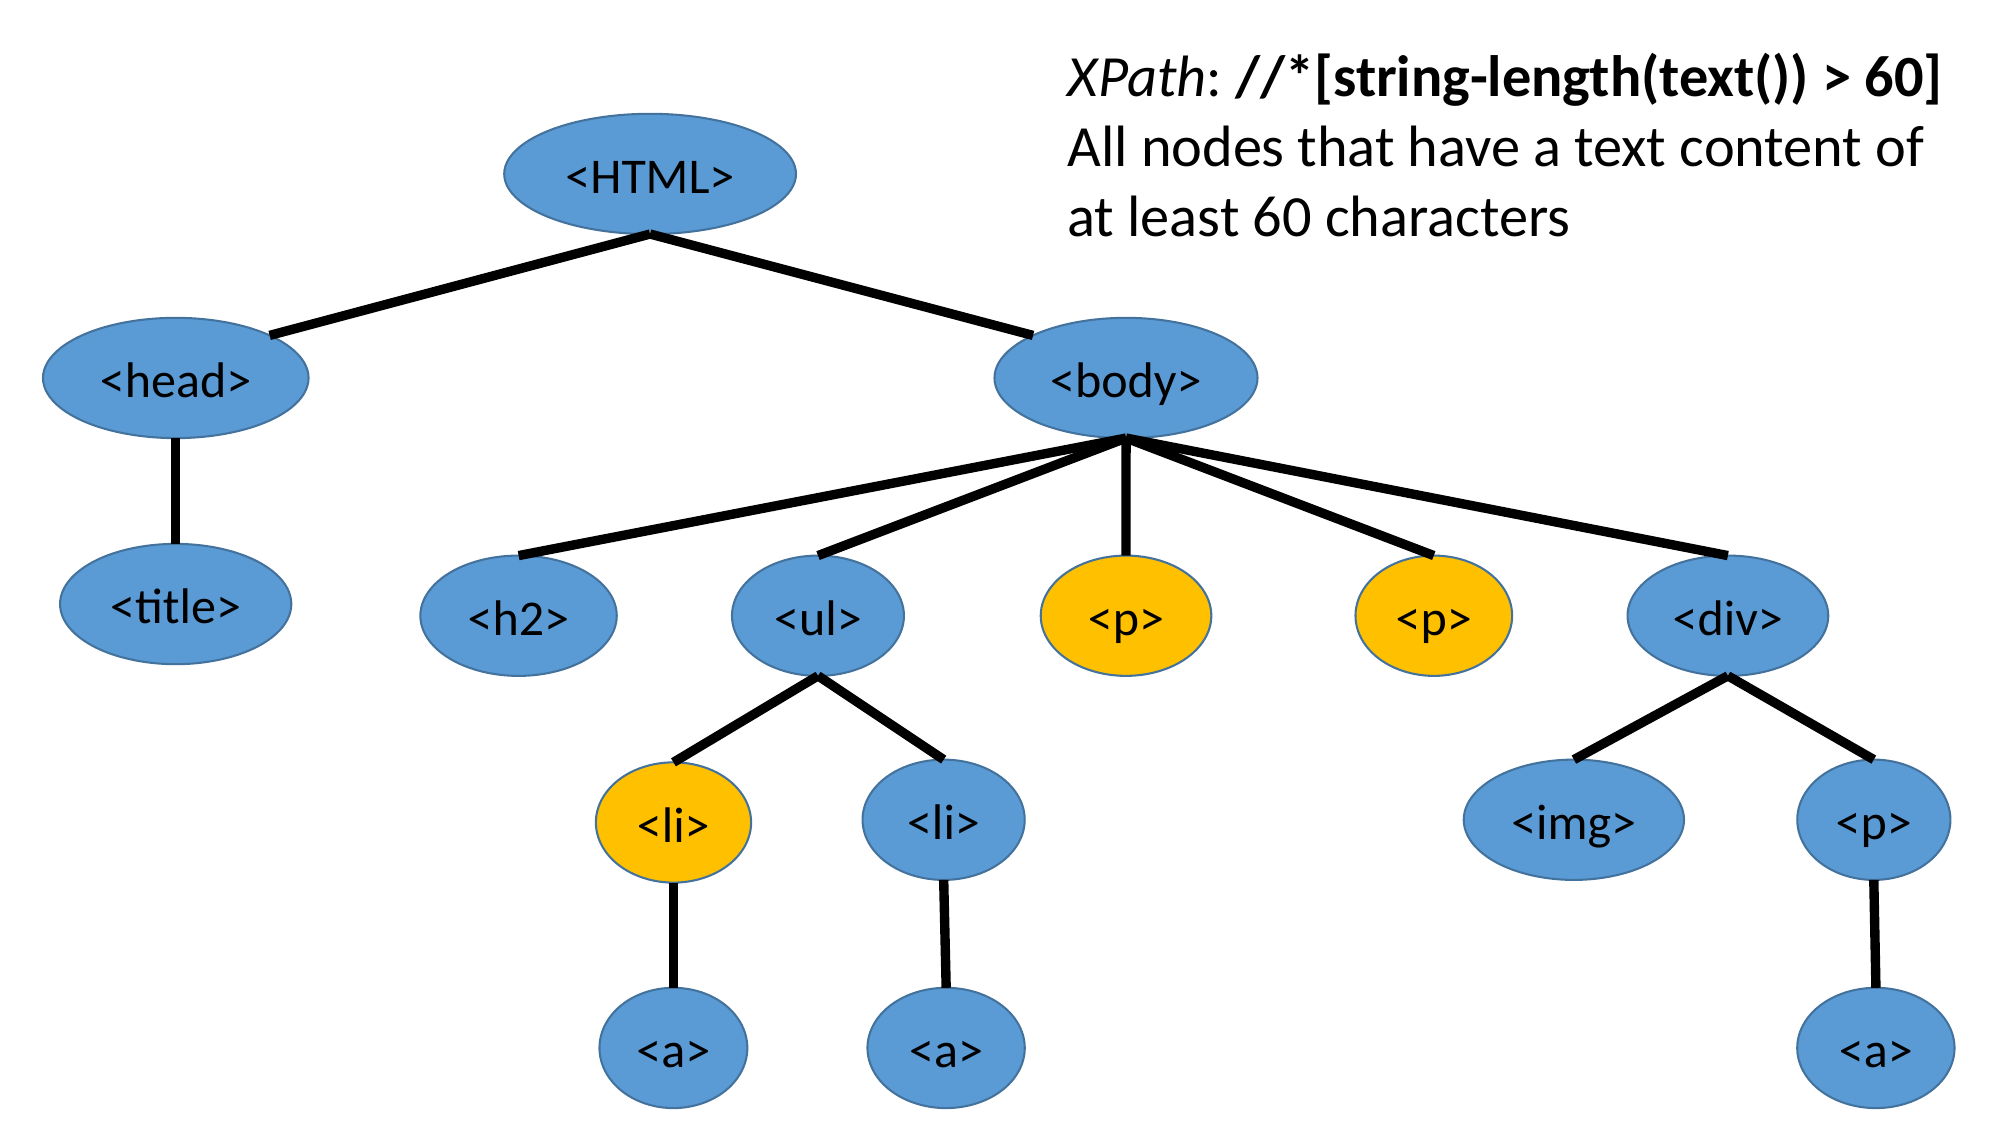

XPath: //*[string-length(text()) > 60]
All nodes that have a text content of
at least 60 characters
<HTML>
<head>
<body>
<title>
<h2>
<ul>
<p>
<p>
<div>
<li>
<img>
<p>
<li>
<a>
<a>
<a>